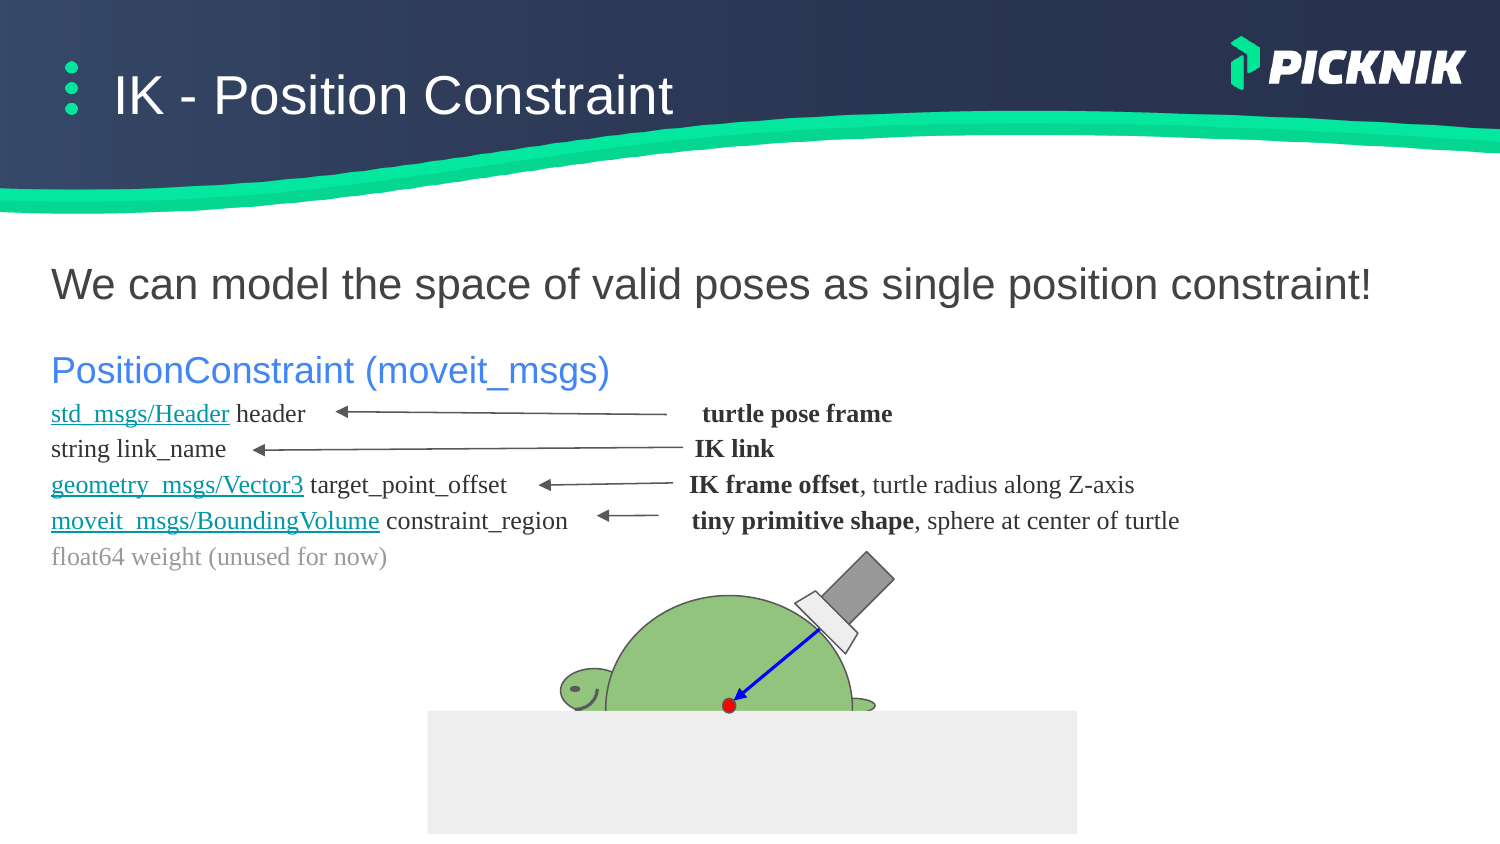

# IK - Position Constraint
We can model the space of valid poses as single position constraint!

PositionConstraint (moveit_msgs)
std_msgs/Header header                                                             turtle pose frame
string link_name                                                                        IK link
geometry_msgs/Vector3 target_point_offset                            IK frame offset, turtle radius along Z-axis
moveit_msgs/BoundingVolume constraint_region                   tiny primitive shape, sphere at center of turtle
float64 weight (unused for now)